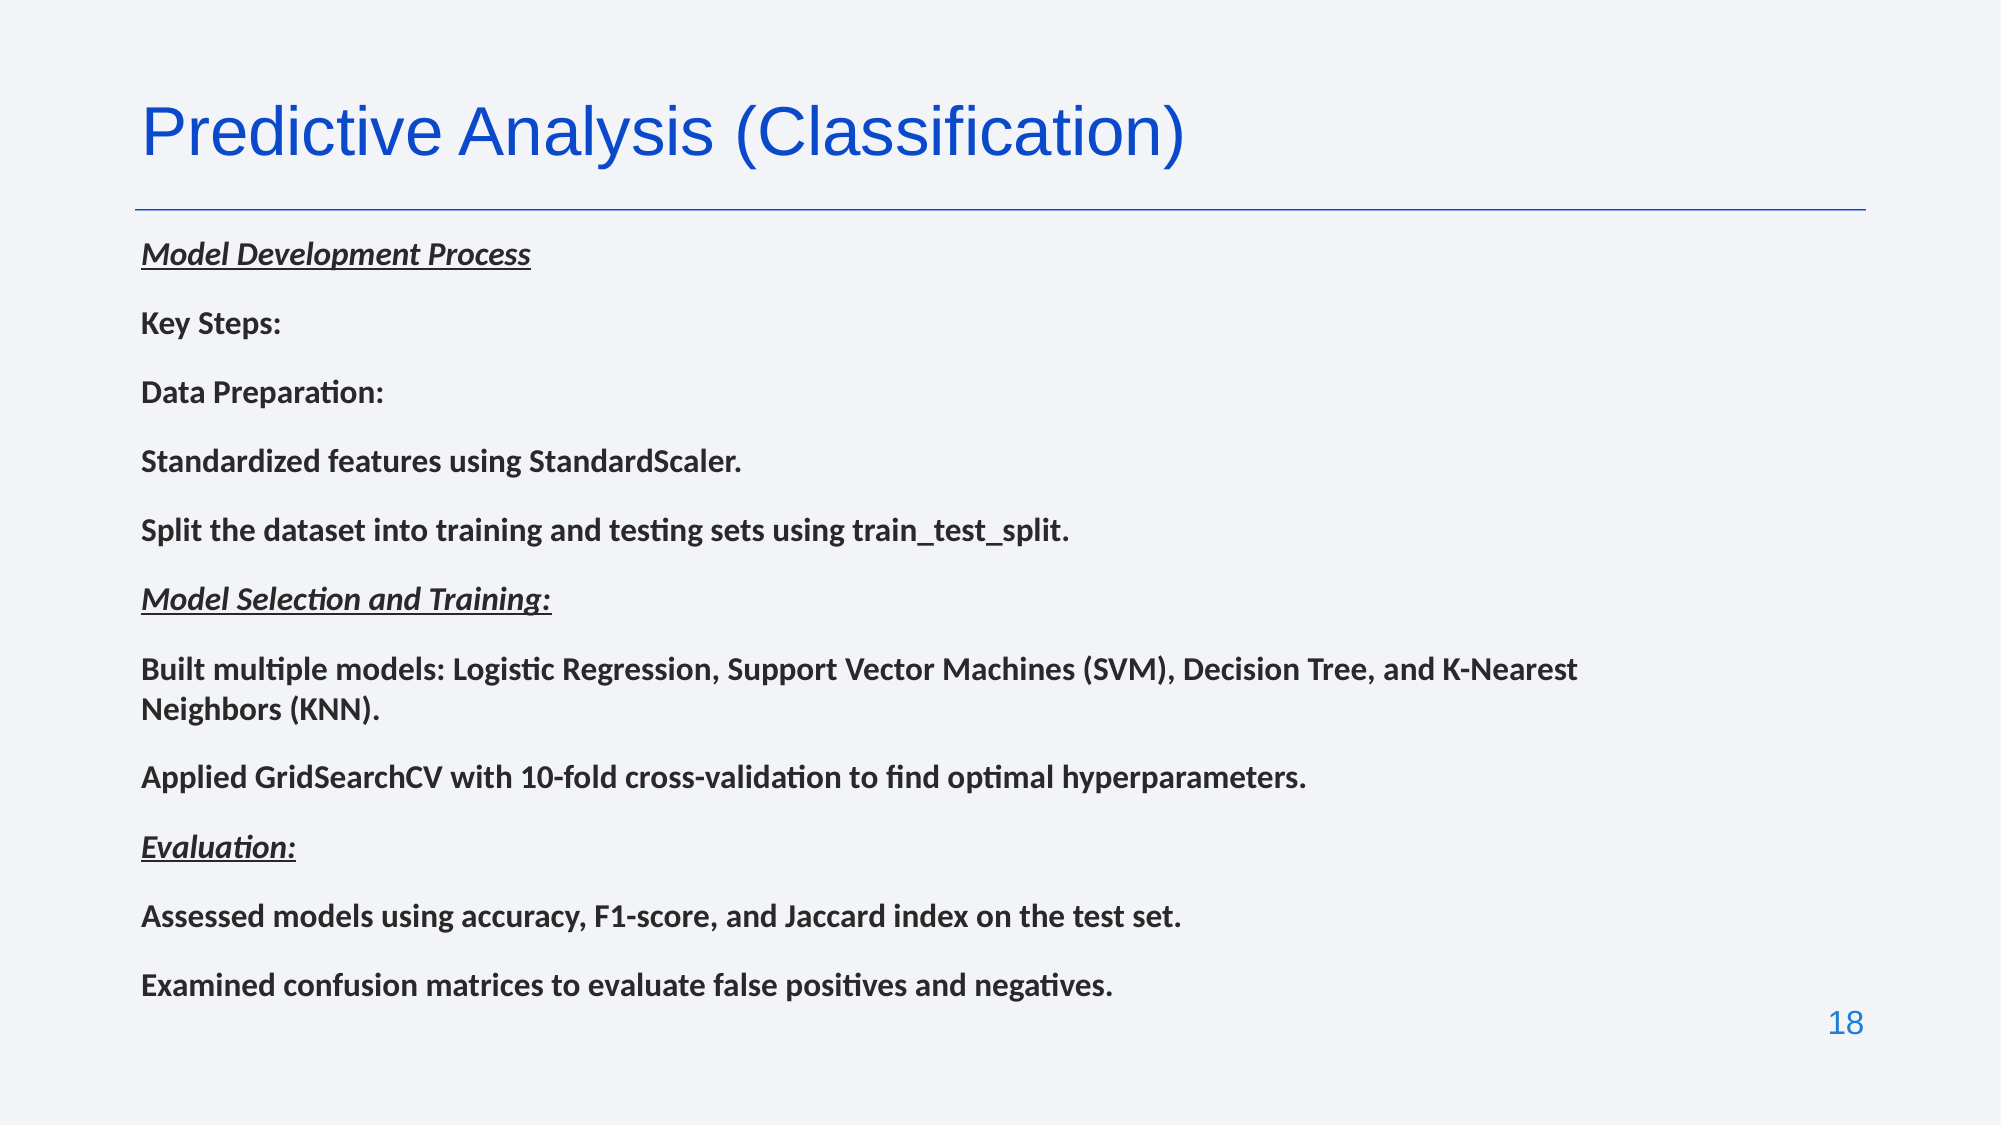

Predictive Analysis (Classification)
Model Development Process
Key Steps:
Data Preparation:
Standardized features using StandardScaler.
Split the dataset into training and testing sets using train_test_split.
Model Selection and Training:
Built multiple models: Logistic Regression, Support Vector Machines (SVM), Decision Tree, and K-Nearest Neighbors (KNN).
Applied GridSearchCV with 10-fold cross-validation to find optimal hyperparameters.
Evaluation:
Assessed models using accuracy, F1-score, and Jaccard index on the test set.
Examined confusion matrices to evaluate false positives and negatives.
18